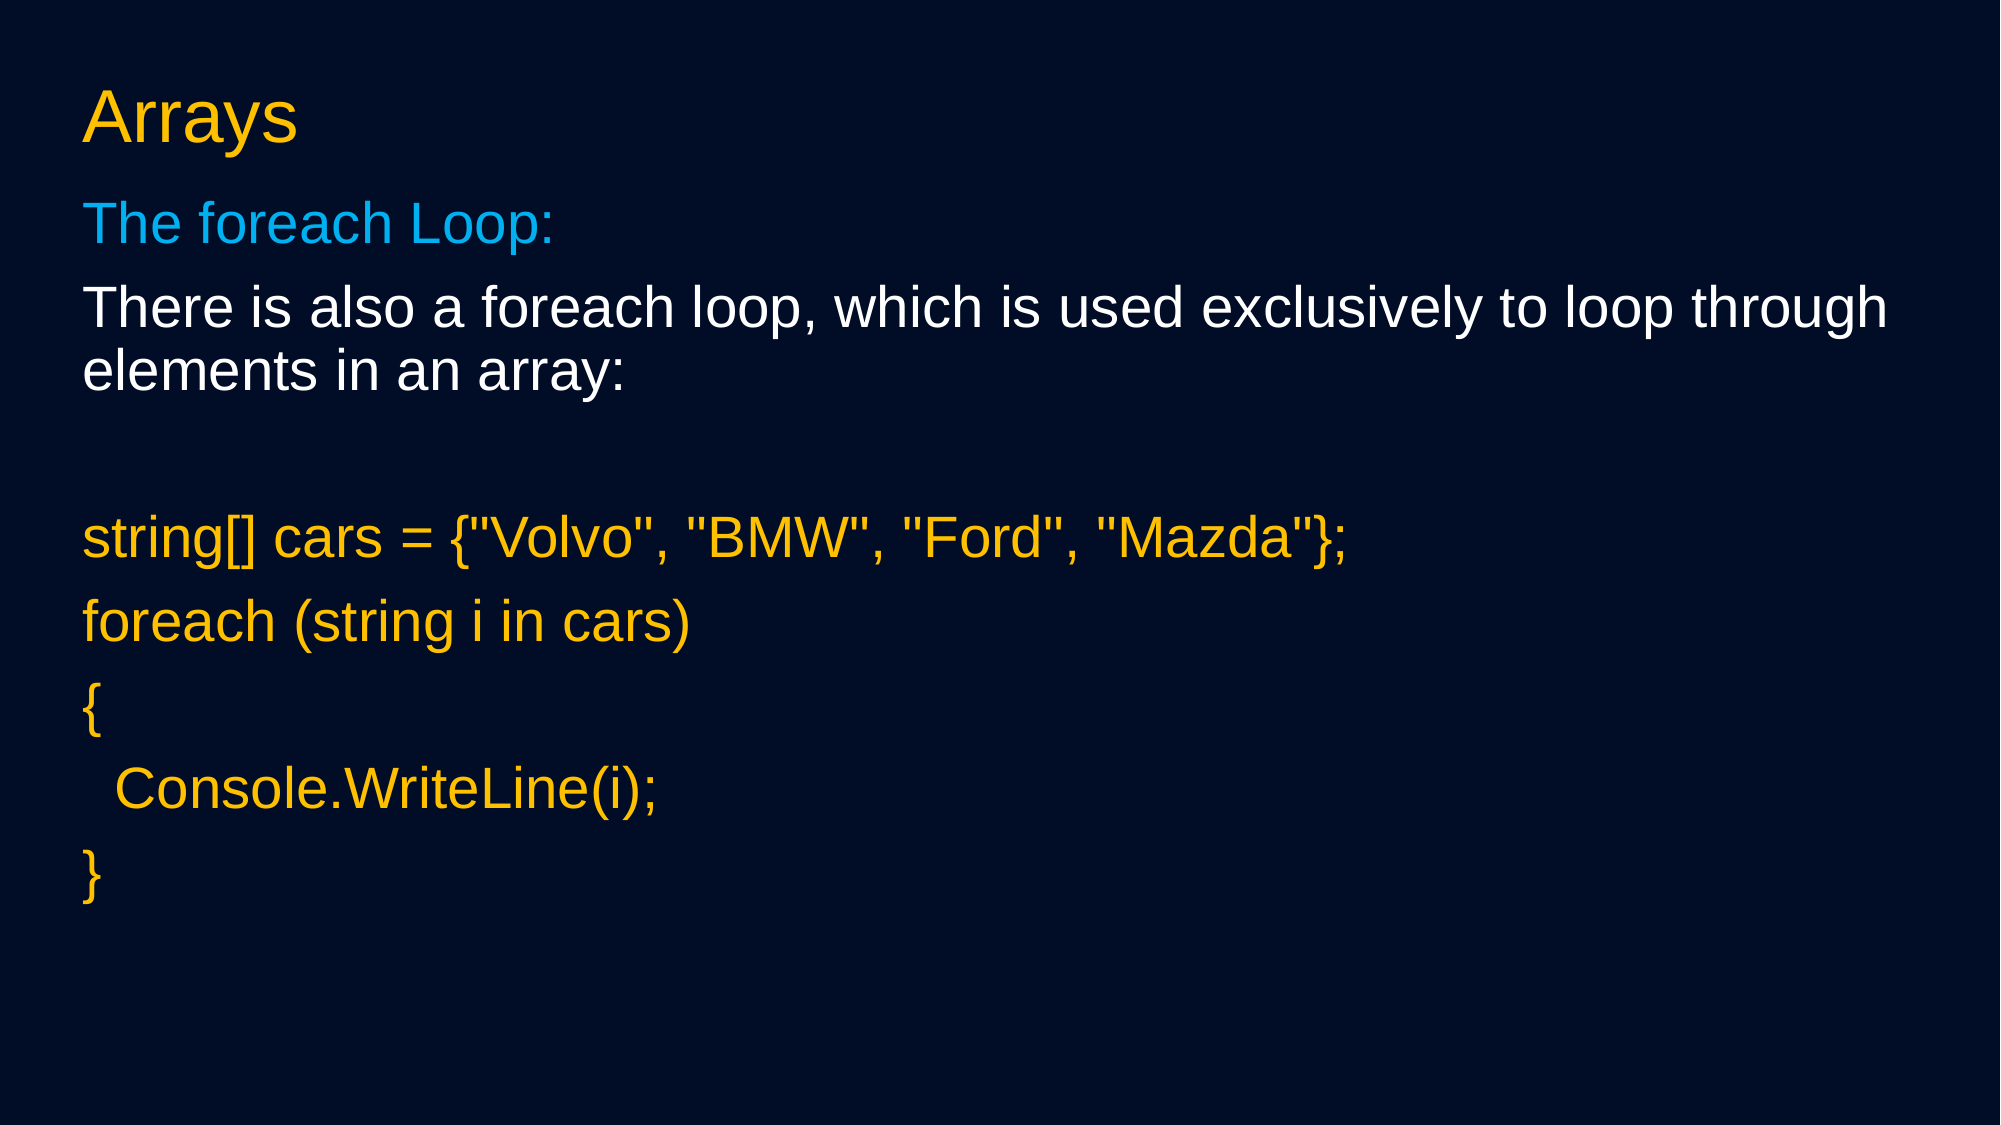

# Arrays
The foreach Loop:
There is also a foreach loop, which is used exclusively to loop through elements in an array:

string[] cars = {"Volvo", "BMW", "Ford", "Mazda"};
foreach (string i in cars)
{
  Console.WriteLine(i);
}